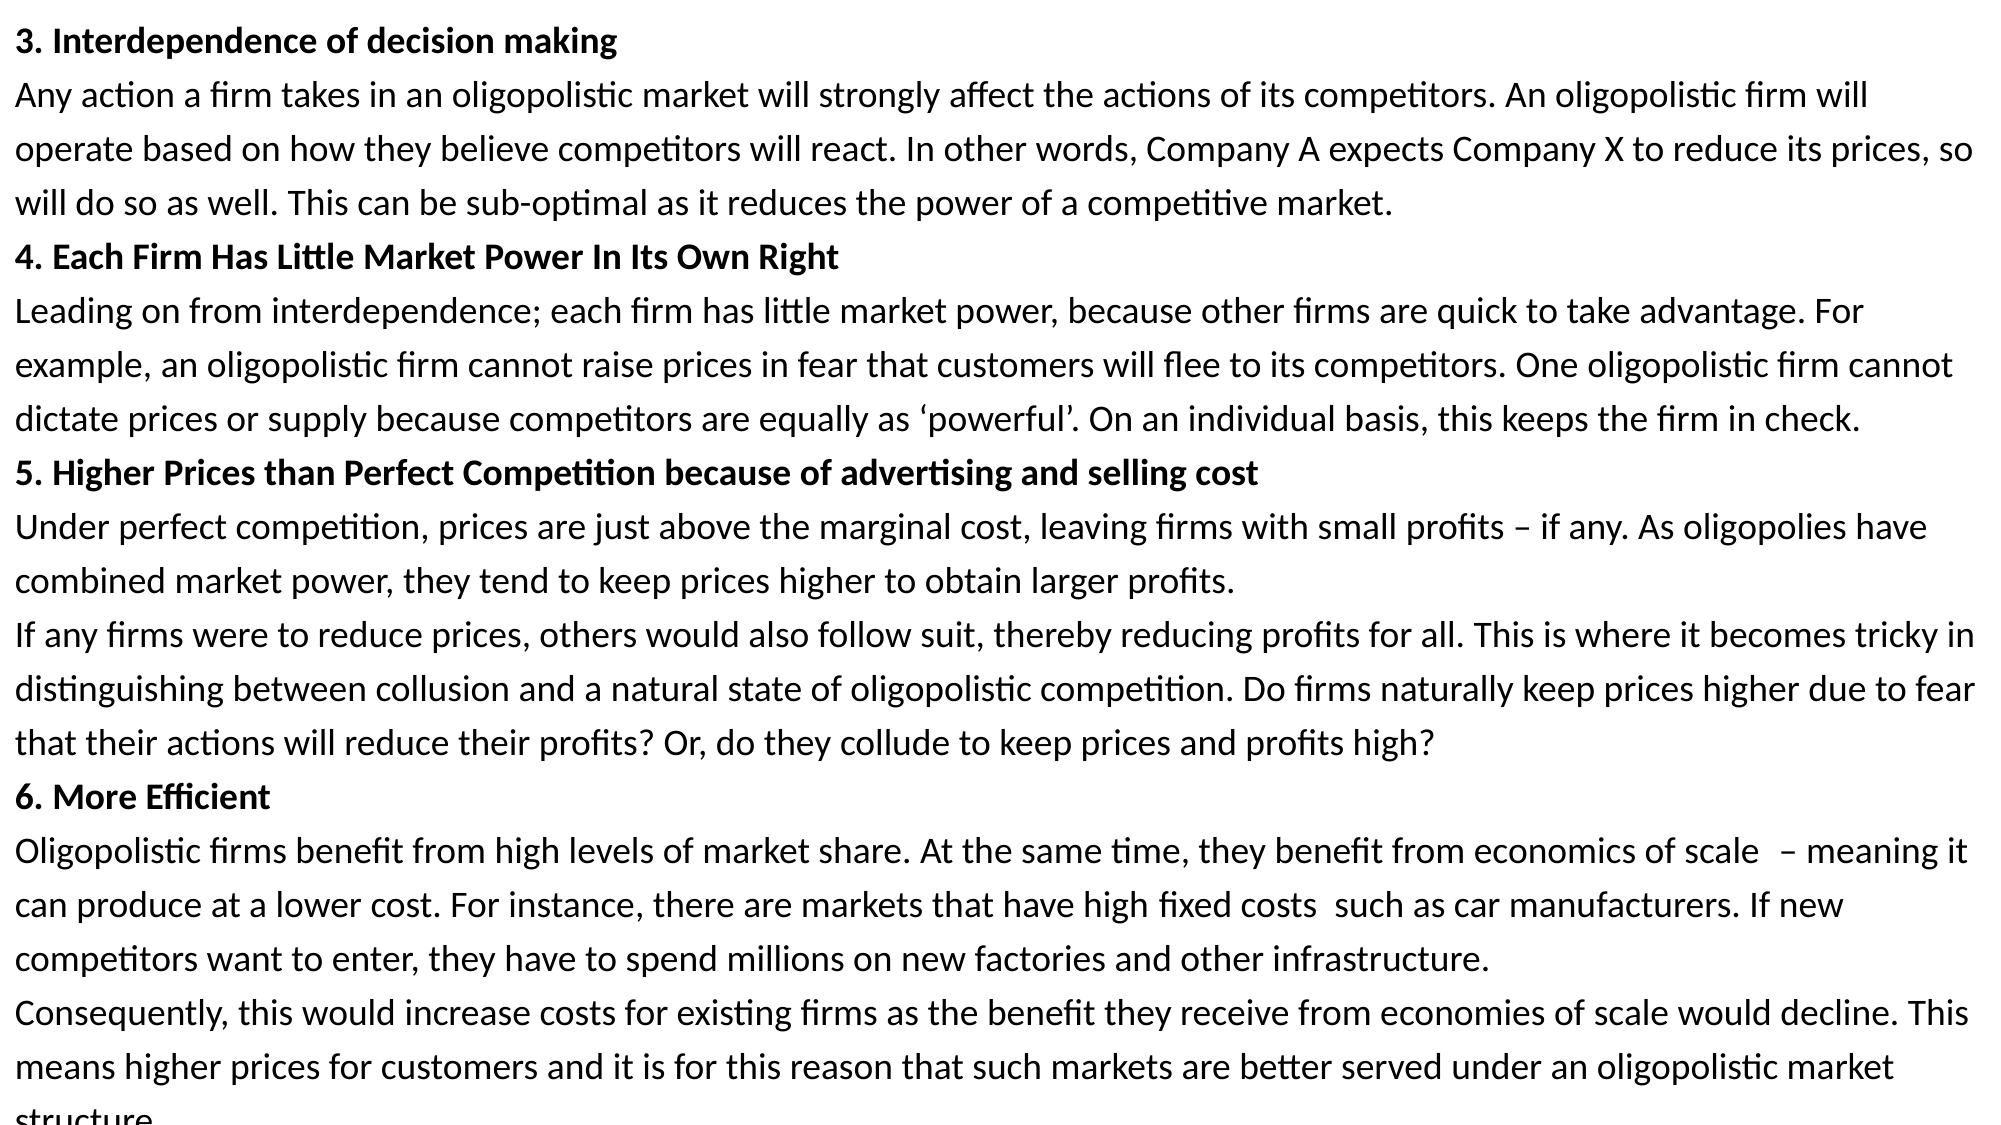

3. Interdependence of decision making
Any action a firm takes in an oligopolistic market will strongly affect the actions of its competitors. An oligopolistic firm will operate based on how they believe competitors will react. In other words, Company A expects Company X to reduce its prices, so will do so as well. This can be sub-optimal as it reduces the power of a competitive market.
4. Each Firm Has Little Market Power In Its Own Right
Leading on from interdependence; each firm has little market power, because other firms are quick to take advantage. For example, an oligopolistic firm cannot raise prices in fear that customers will flee to its competitors. One oligopolistic firm cannot dictate prices or supply because competitors are equally as ‘powerful’. On an individual basis, this keeps the firm in check.
5. Higher Prices than Perfect Competition because of advertising and selling cost
Under perfect competition, prices are just above the marginal cost, leaving firms with small profits – if any. As oligopolies have combined market power, they tend to keep prices higher to obtain larger profits.
If any firms were to reduce prices, others would also follow suit, thereby reducing profits for all. This is where it becomes tricky in distinguishing between collusion and a natural state of oligopolistic competition. Do firms naturally keep prices higher due to fear that their actions will reduce their profits? Or, do they collude to keep prices and profits high?
6. More Efficient
Oligopolistic firms benefit from high levels of market share. At the same time, they benefit from economics of scale  – meaning it can produce at a lower cost. For instance, there are markets that have high fixed costs  such as car manufacturers. If new competitors want to enter, they have to spend millions on new factories and other infrastructure.
Consequently, this would increase costs for existing firms as the benefit they receive from economies of scale would decline. This means higher prices for customers and it is for this reason that such markets are better served under an oligopolistic market structure.